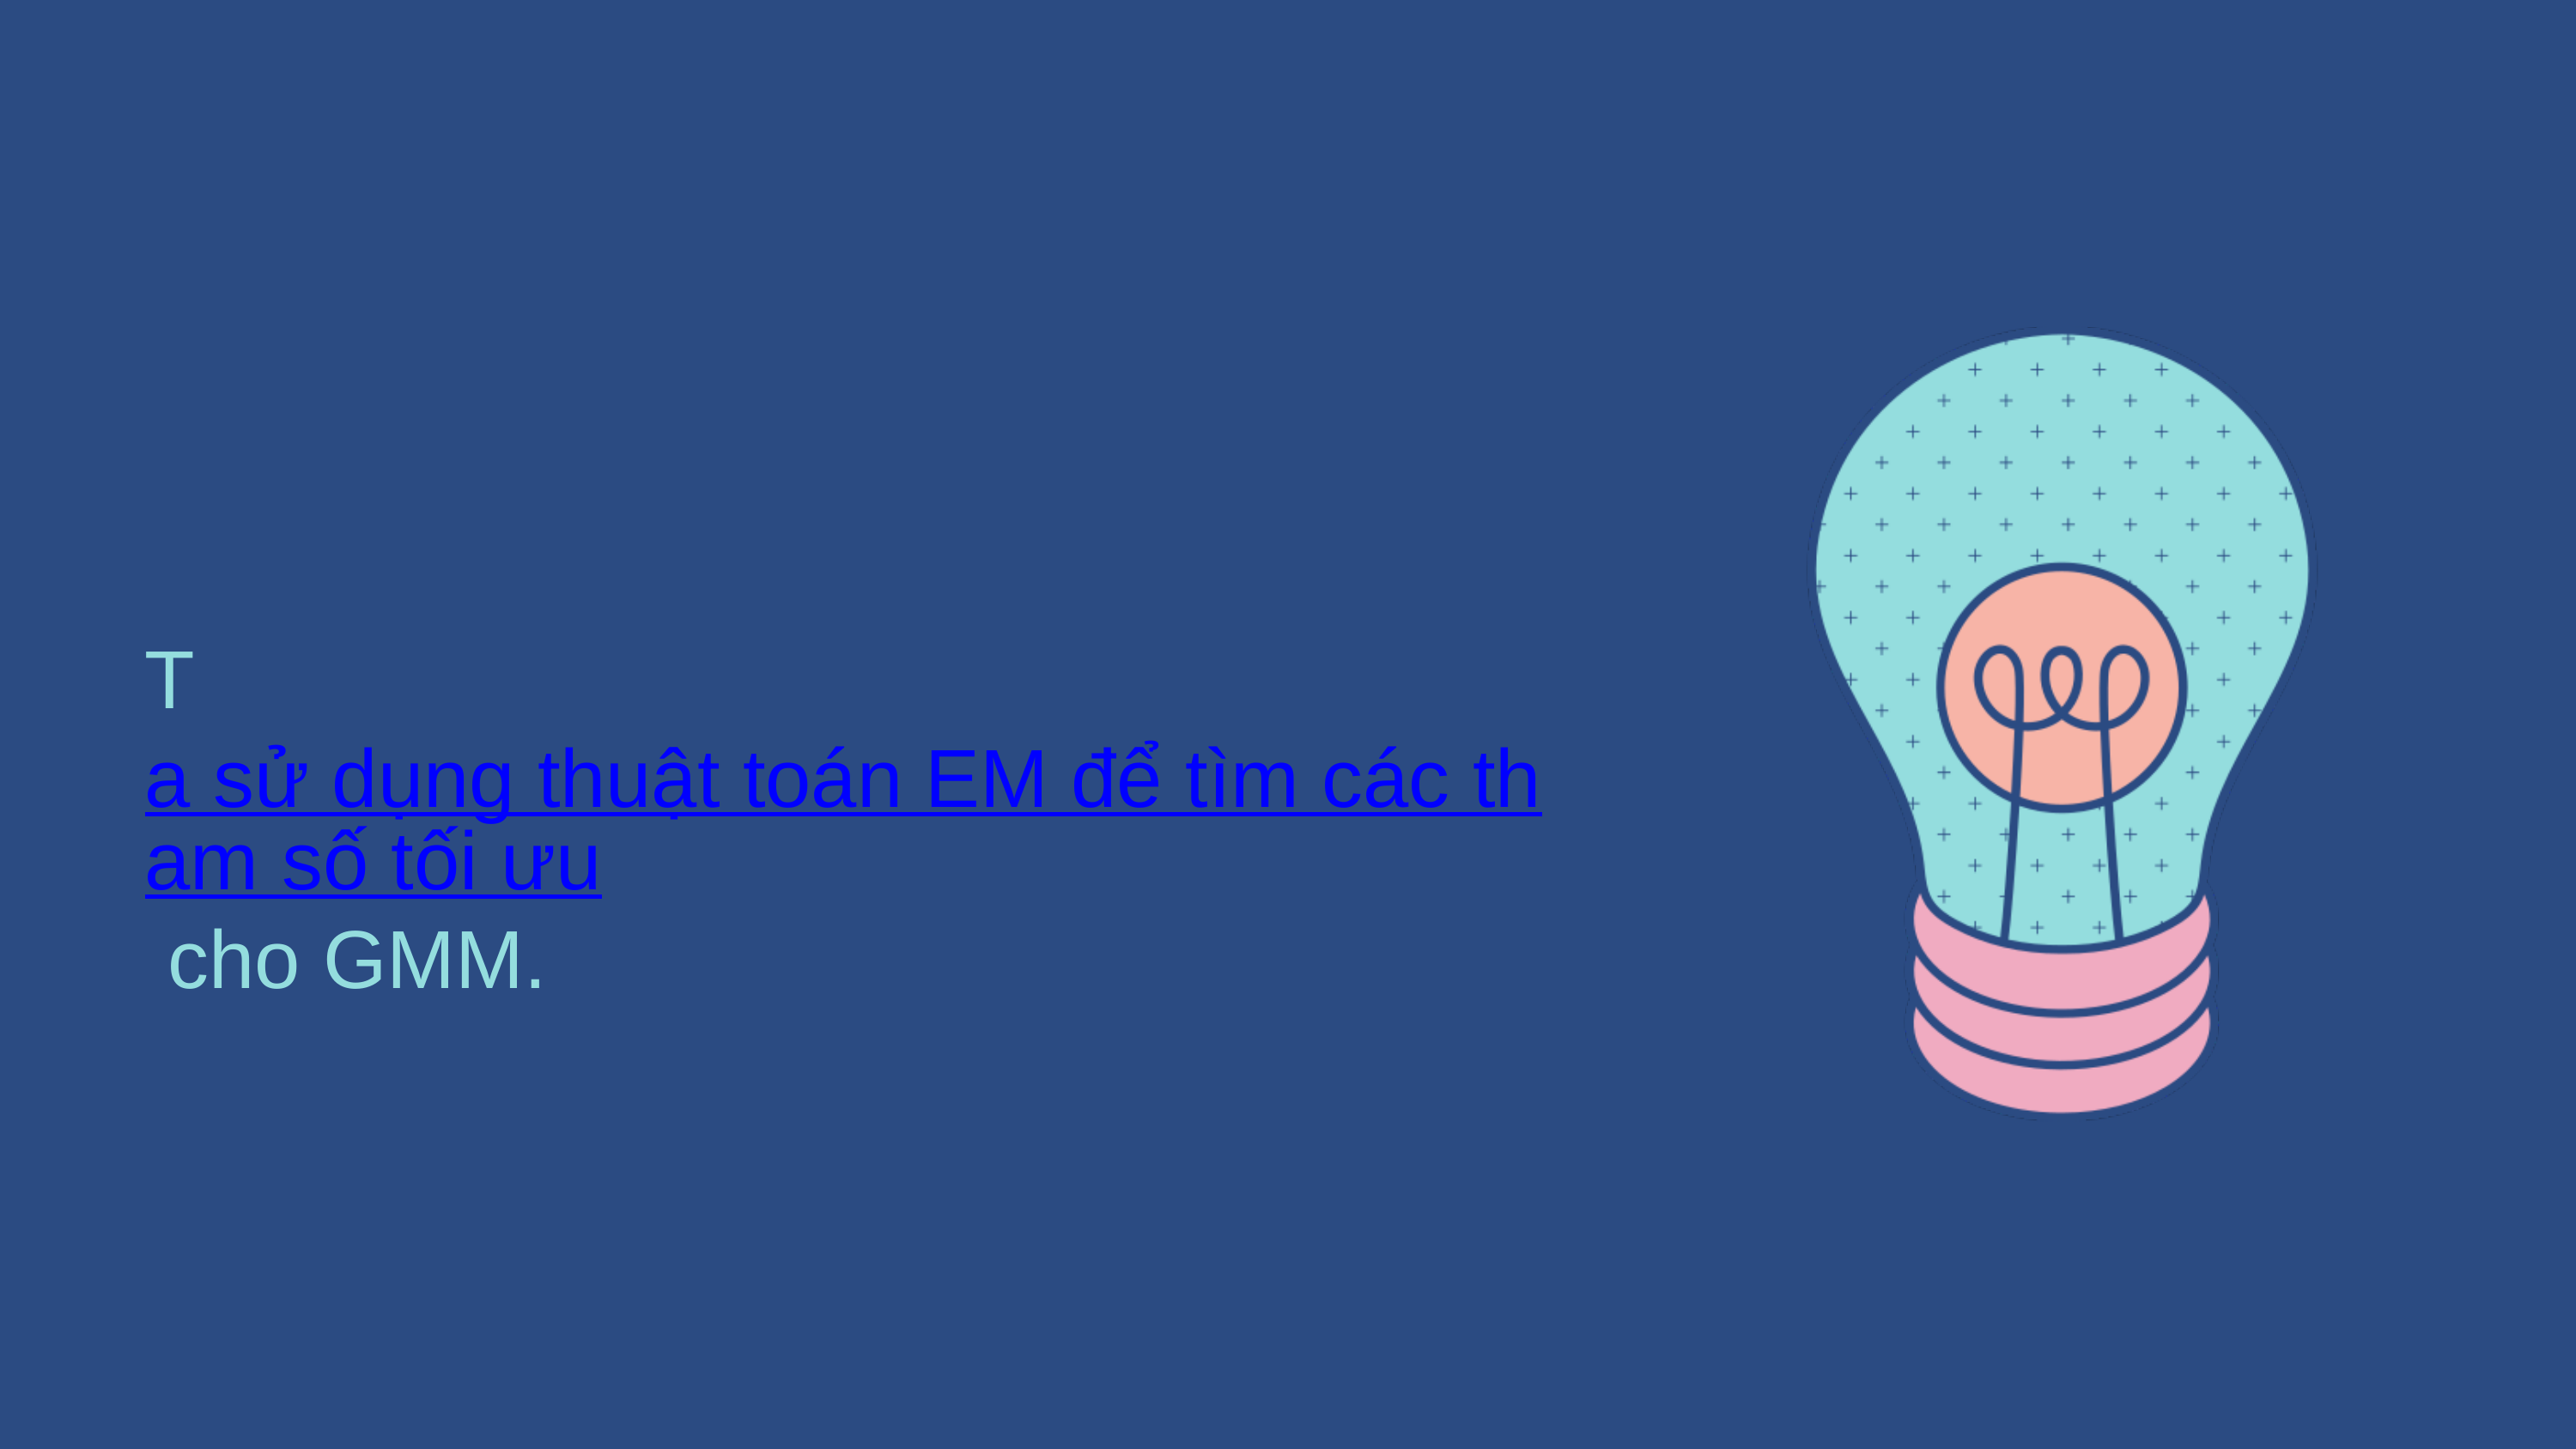

Ta sử dụng thuật toán EM để tìm các tham số tối ưu cho GMM.